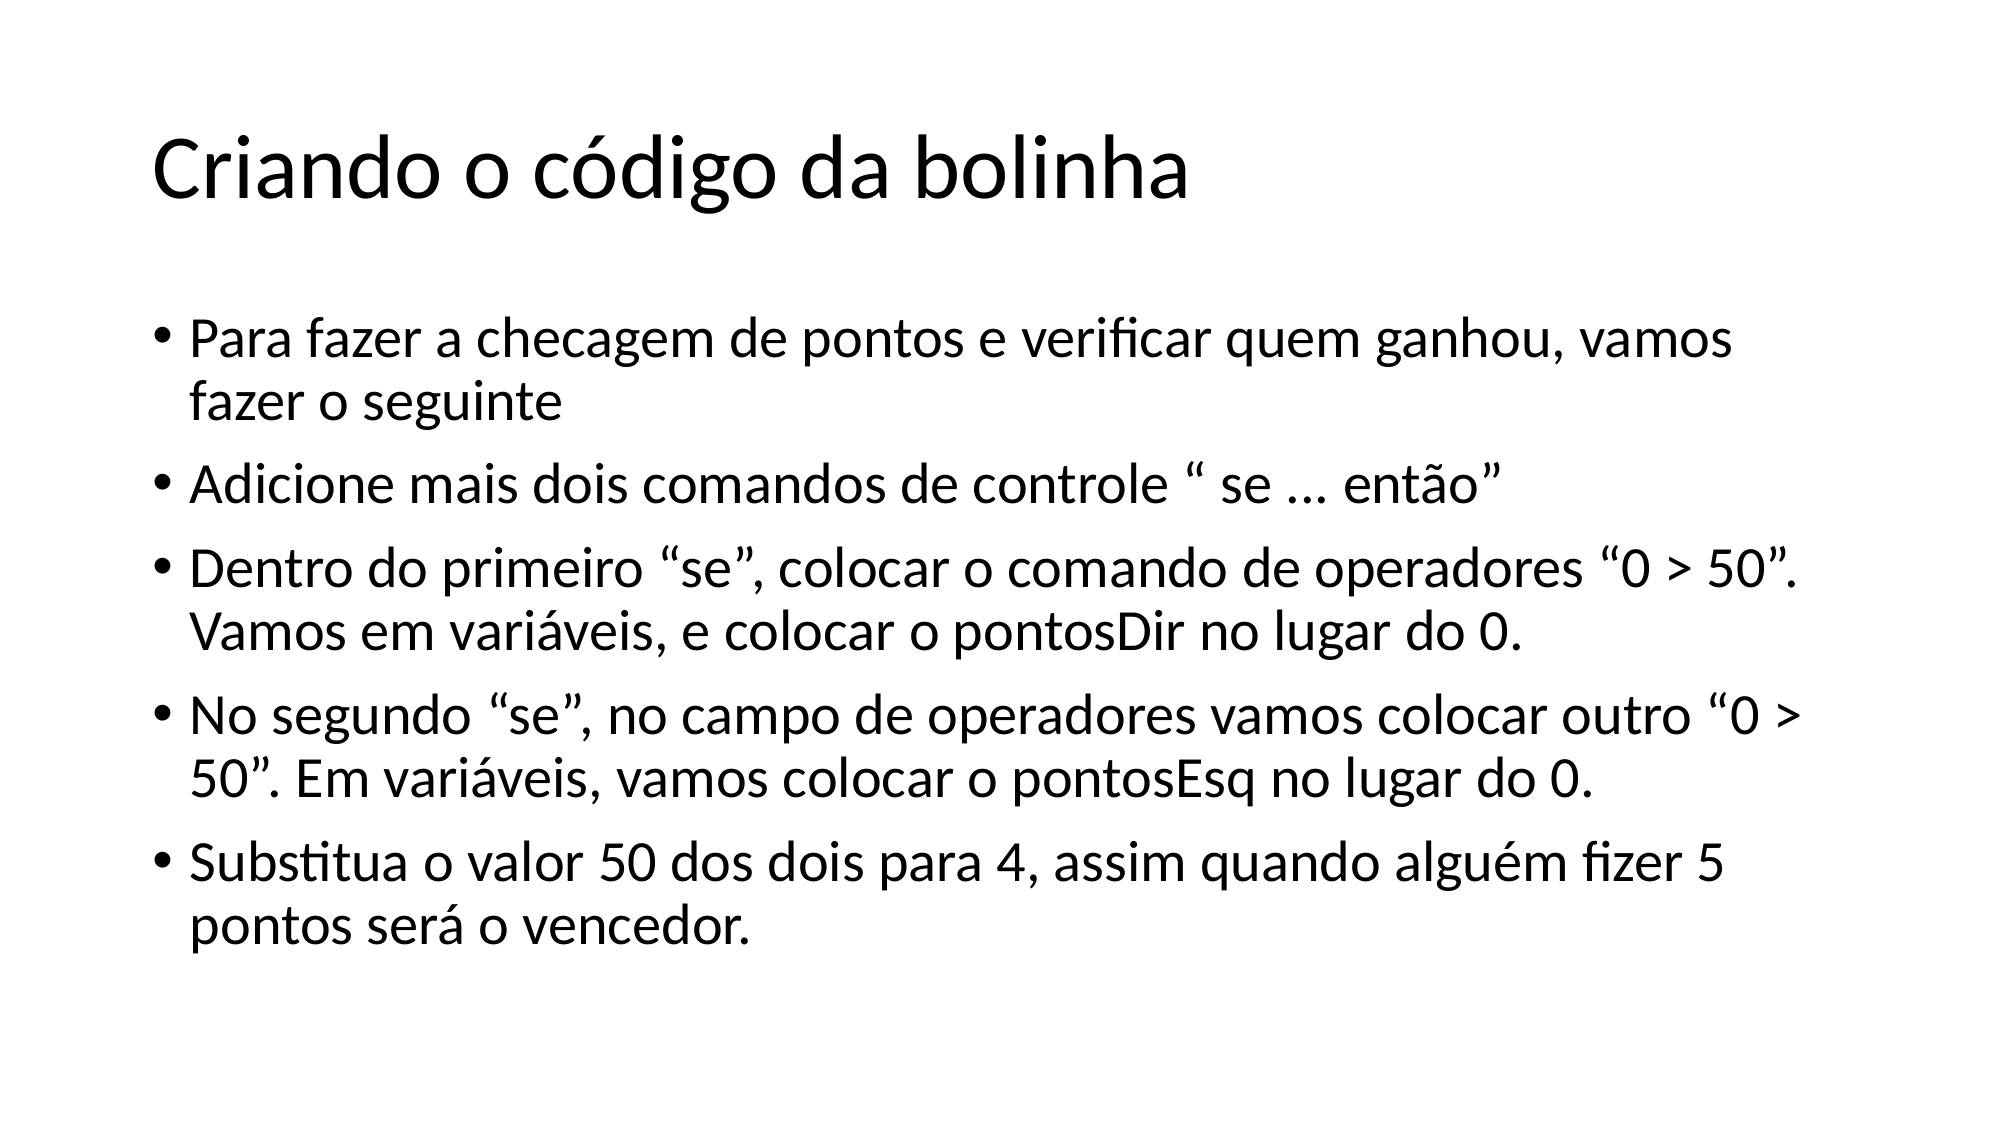

# Criando o código da bolinha
Para fazer a checagem de pontos e verificar quem ganhou, vamos fazer o seguinte
Adicione mais dois comandos de controle “ se ... então”
Dentro do primeiro “se”, colocar o comando de operadores “0 > 50”. Vamos em variáveis, e colocar o pontosDir no lugar do 0.
No segundo “se”, no campo de operadores vamos colocar outro “0 > 50”. Em variáveis, vamos colocar o pontosEsq no lugar do 0.
Substitua o valor 50 dos dois para 4, assim quando alguém fizer 5 pontos será o vencedor.